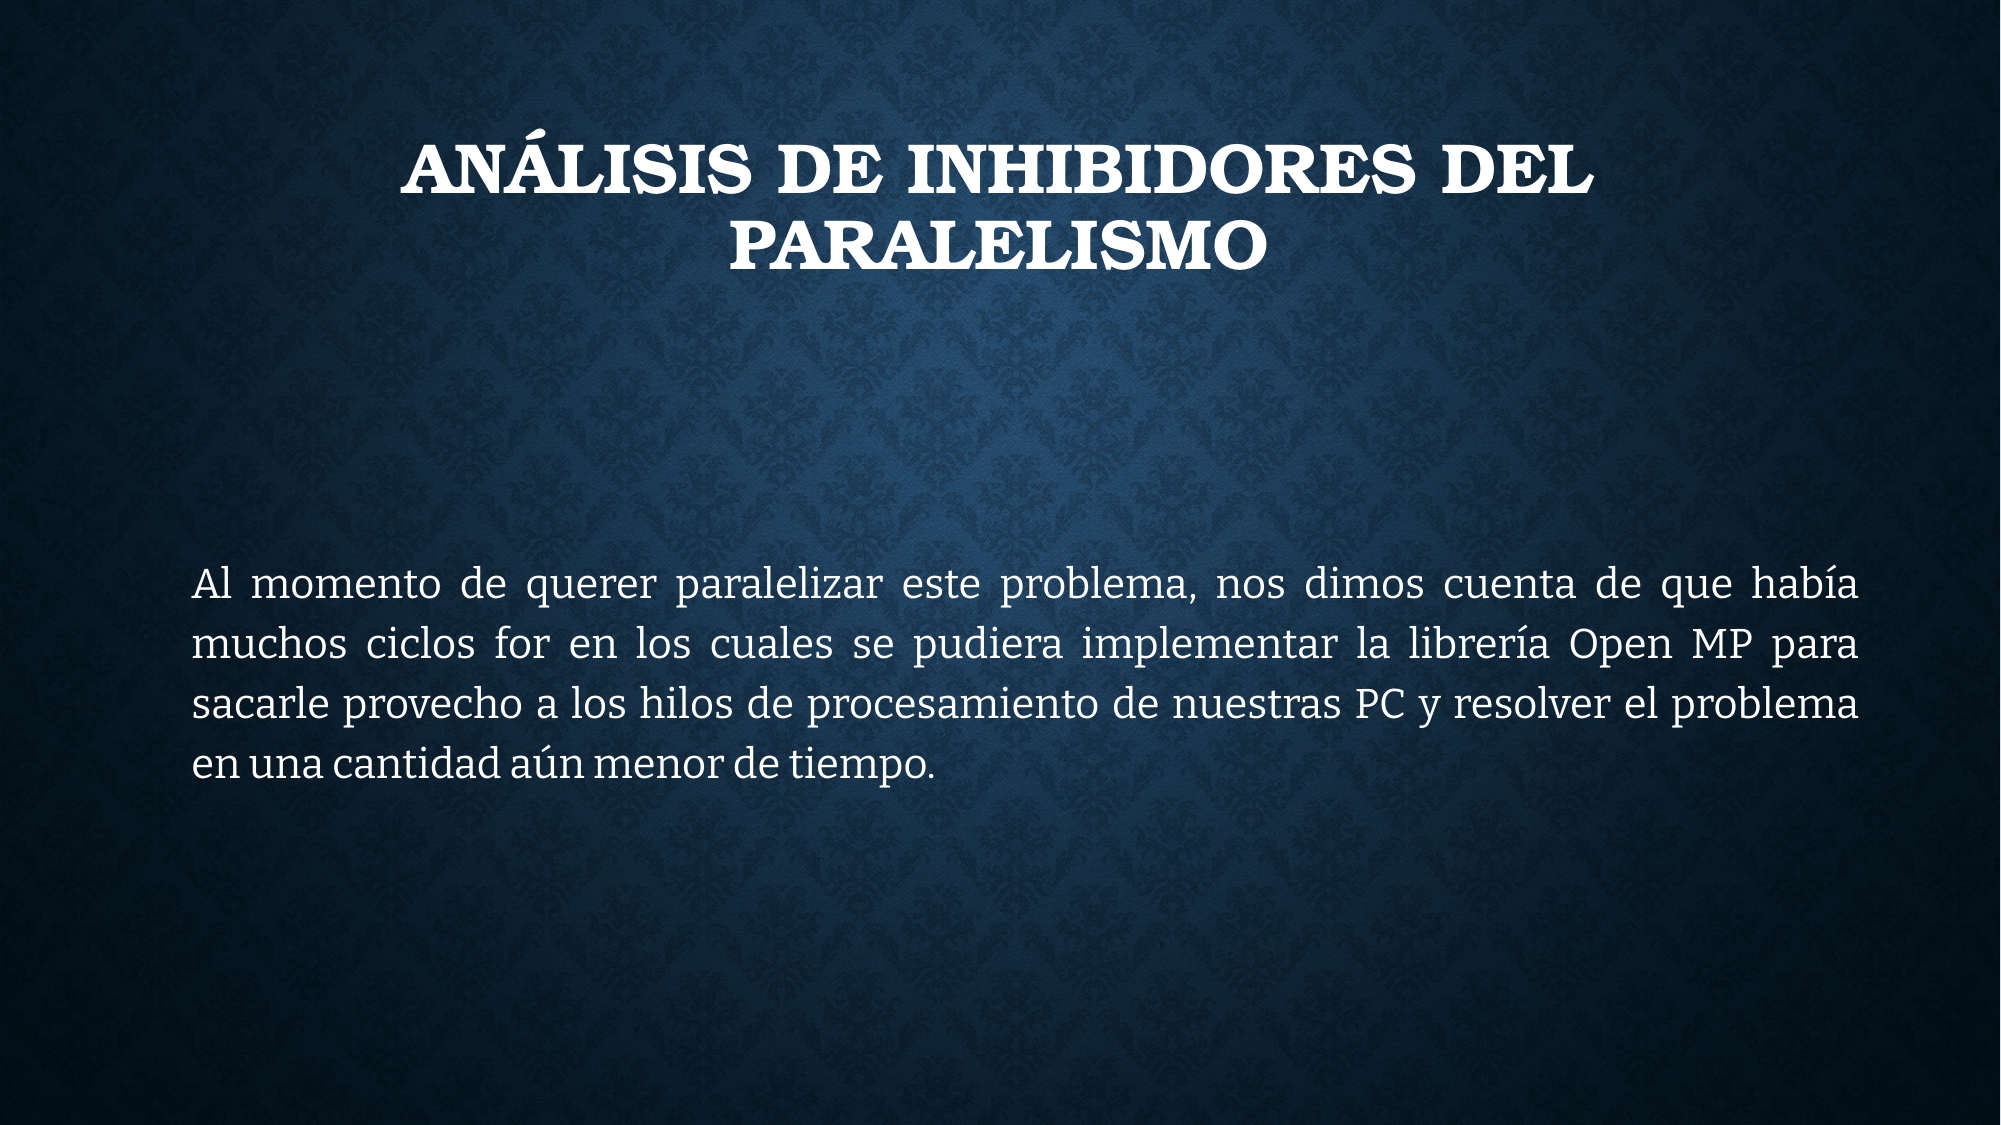

# Análisis de inhibidores del paralelismo
Al momento de querer paralelizar este problema, nos dimos cuenta de que había muchos ciclos for en los cuales se pudiera implementar la librería Open MP para sacarle provecho a los hilos de procesamiento de nuestras PC y resolver el problema en una cantidad aún menor de tiempo.